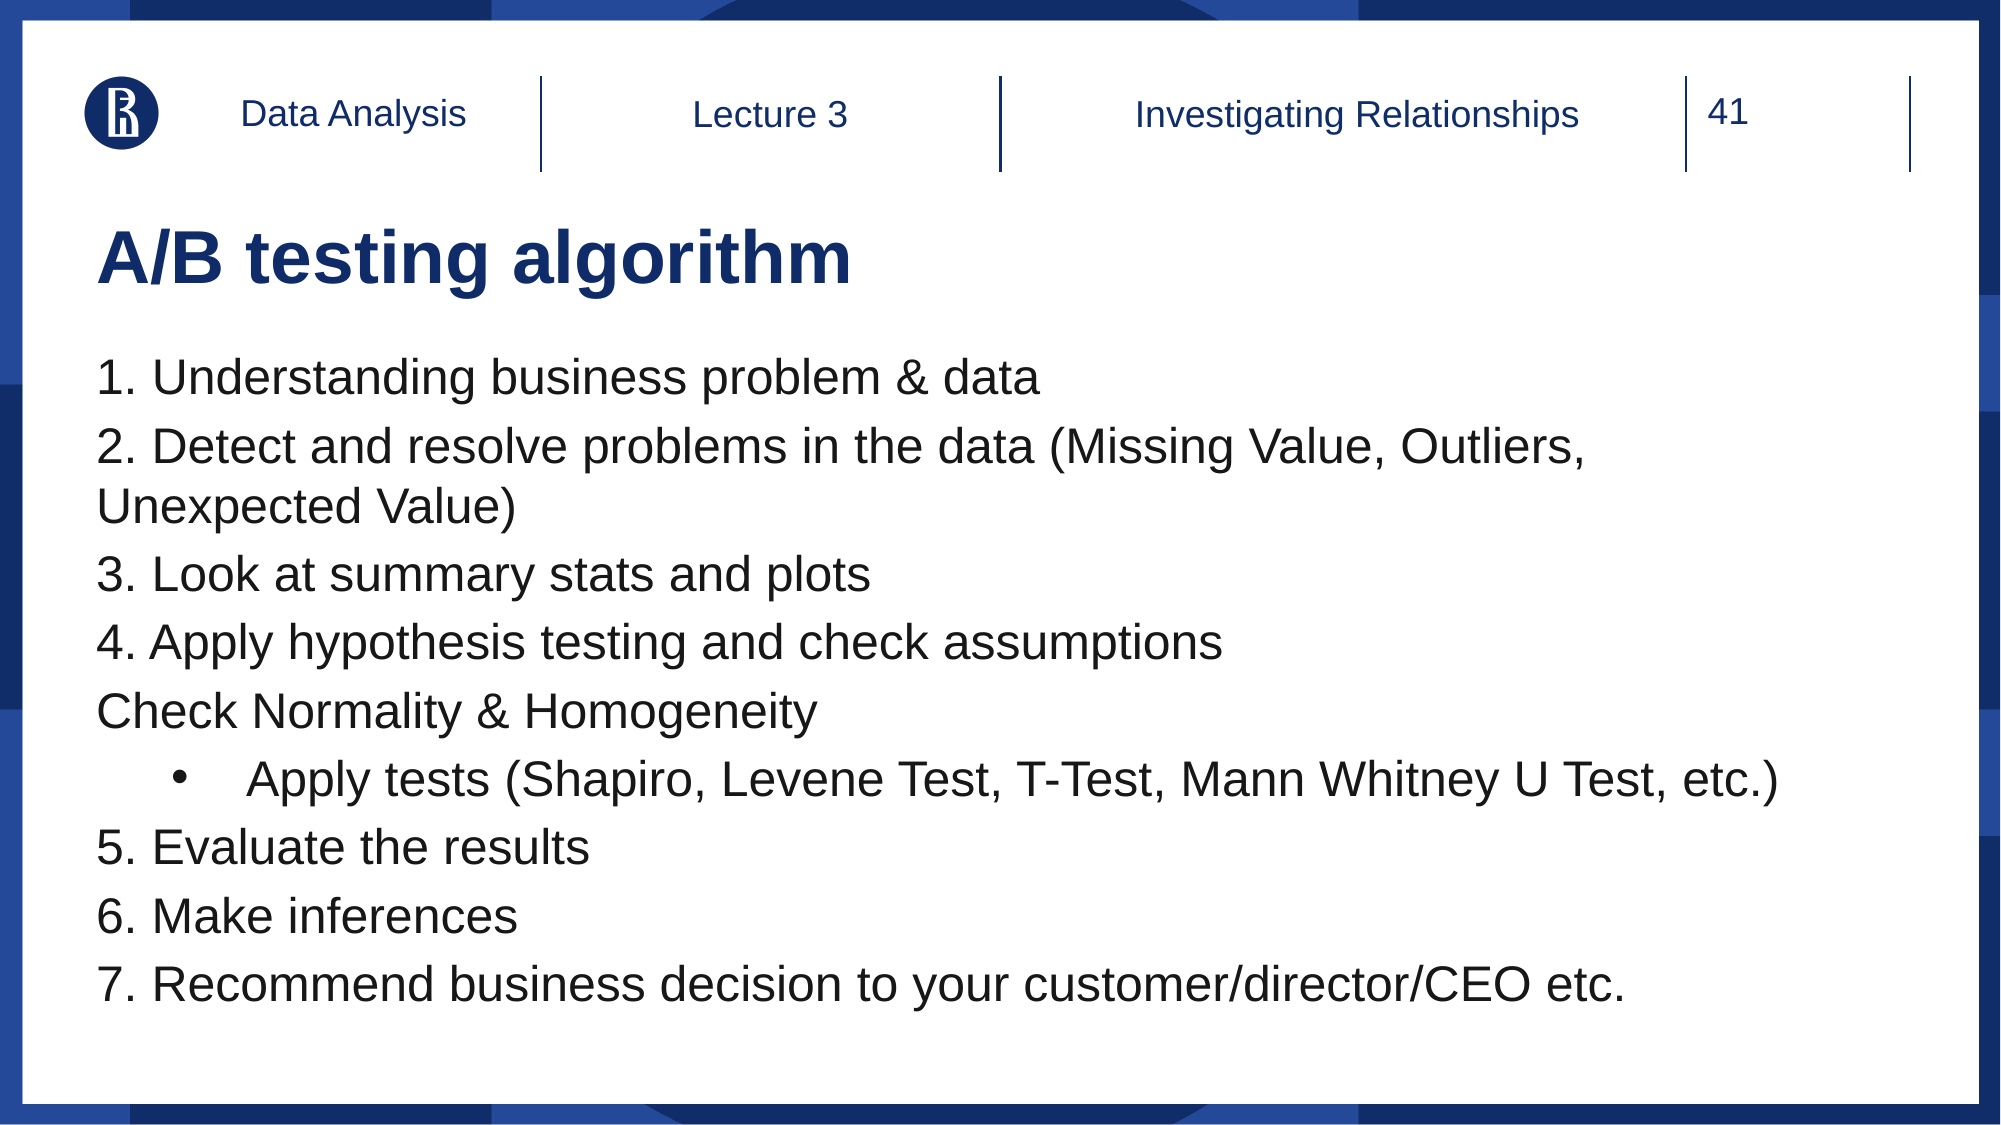

Data Analysis
Lecture 3
Investigating Relationships
# A/B testing algorithm
1. Understanding business problem & data
2. Detect and resolve problems in the data (Missing Value, Outliers, Unexpected Value)
3. Look at summary stats and plots
4. Apply hypothesis testing and check assumptions
Check Normality & Homogeneity
Apply tests (Shapiro, Levene Test, T-Test, Mann Whitney U Test, etc.)
5. Evaluate the results
6. Make inferences
7. Recommend business decision to your customer/director/CEO etc.